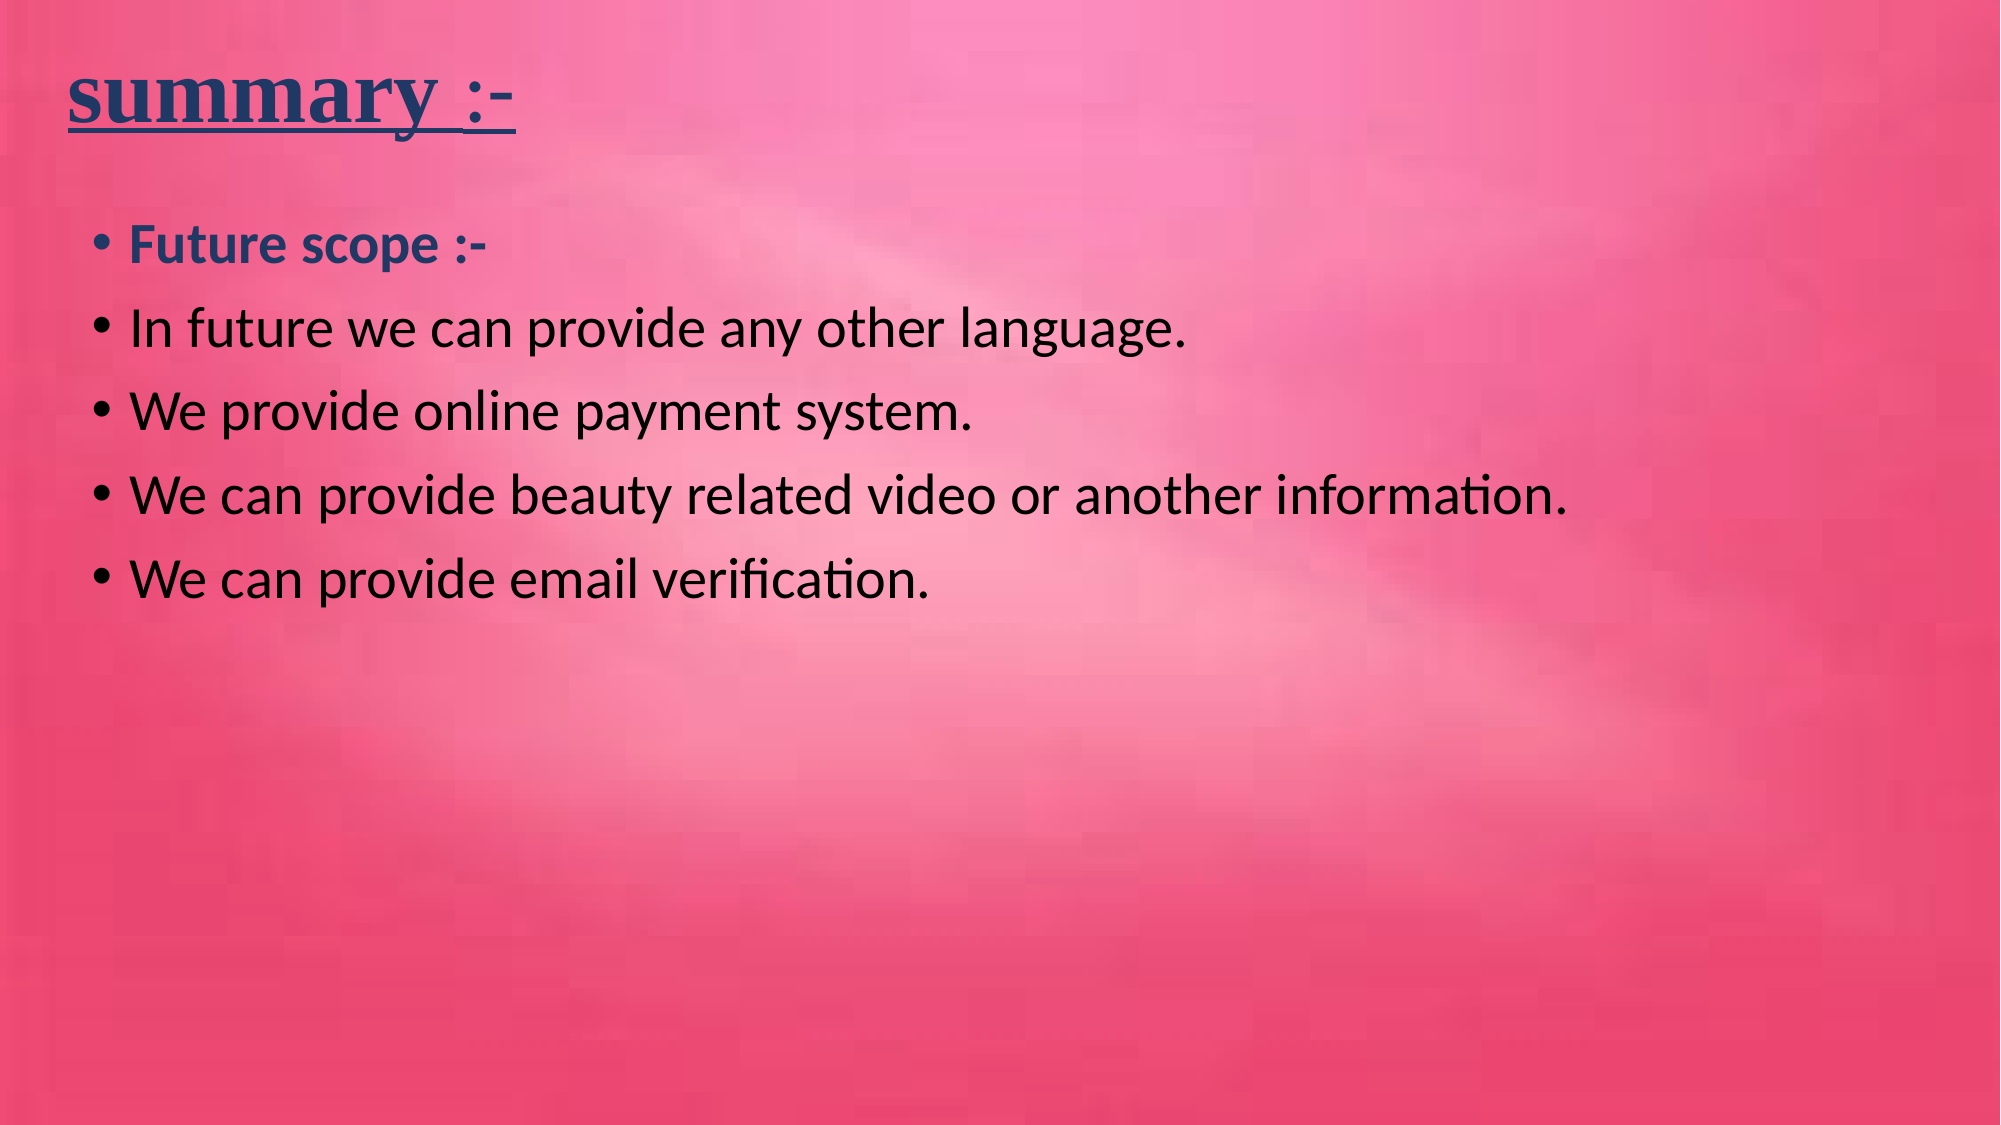

# summary :-
Future scope :-
In future we can provide any other language.
We provide online payment system.
We can provide beauty related video or another information.
We can provide email verification.